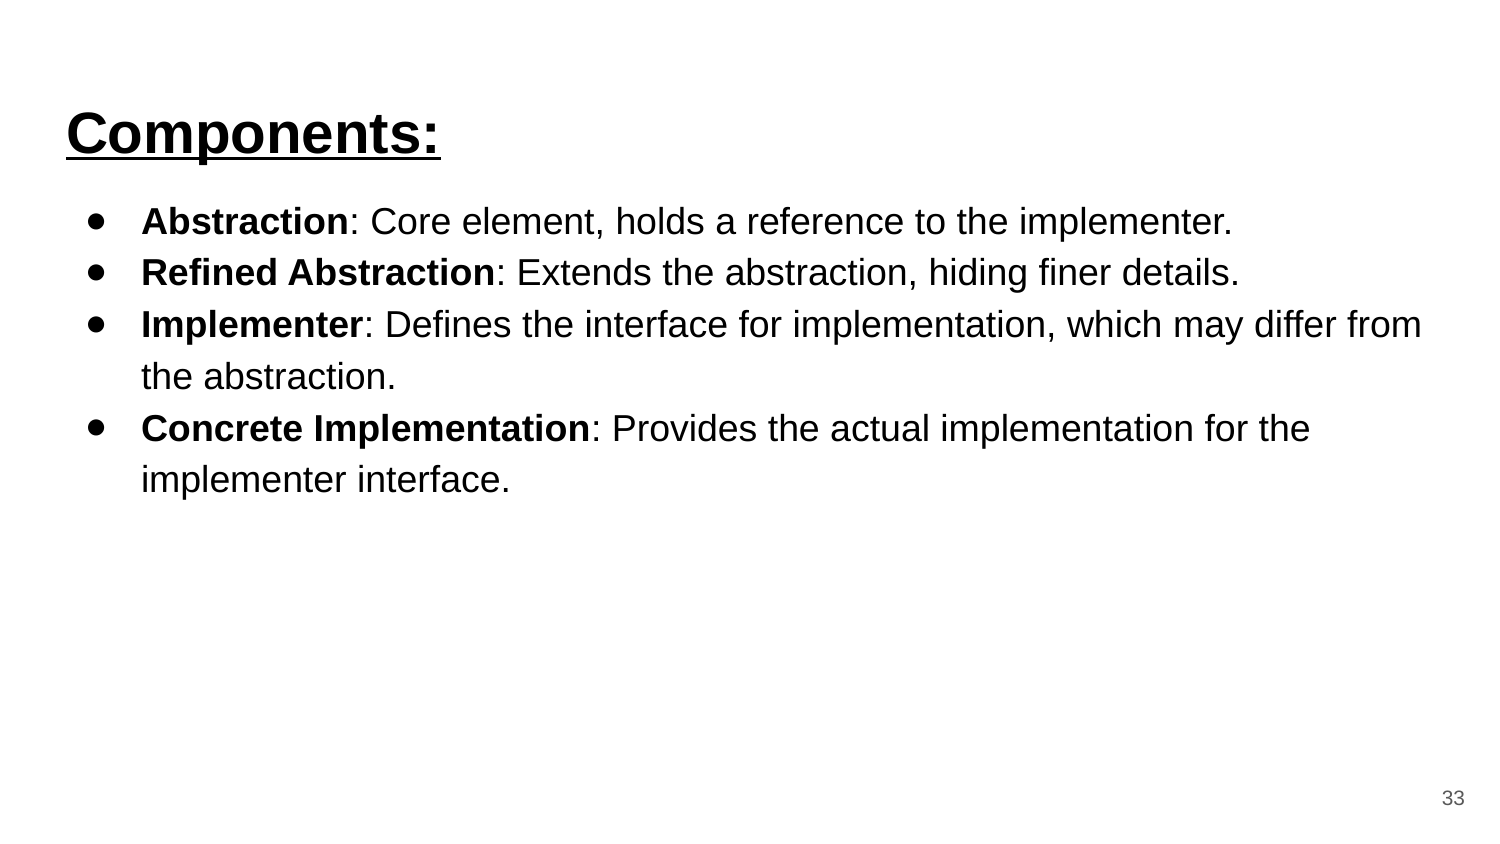

Components:
Abstraction: Core element, holds a reference to the implementer.
Refined Abstraction: Extends the abstraction, hiding finer details.
Implementer: Defines the interface for implementation, which may differ from the abstraction.
Concrete Implementation: Provides the actual implementation for the implementer interface.

33